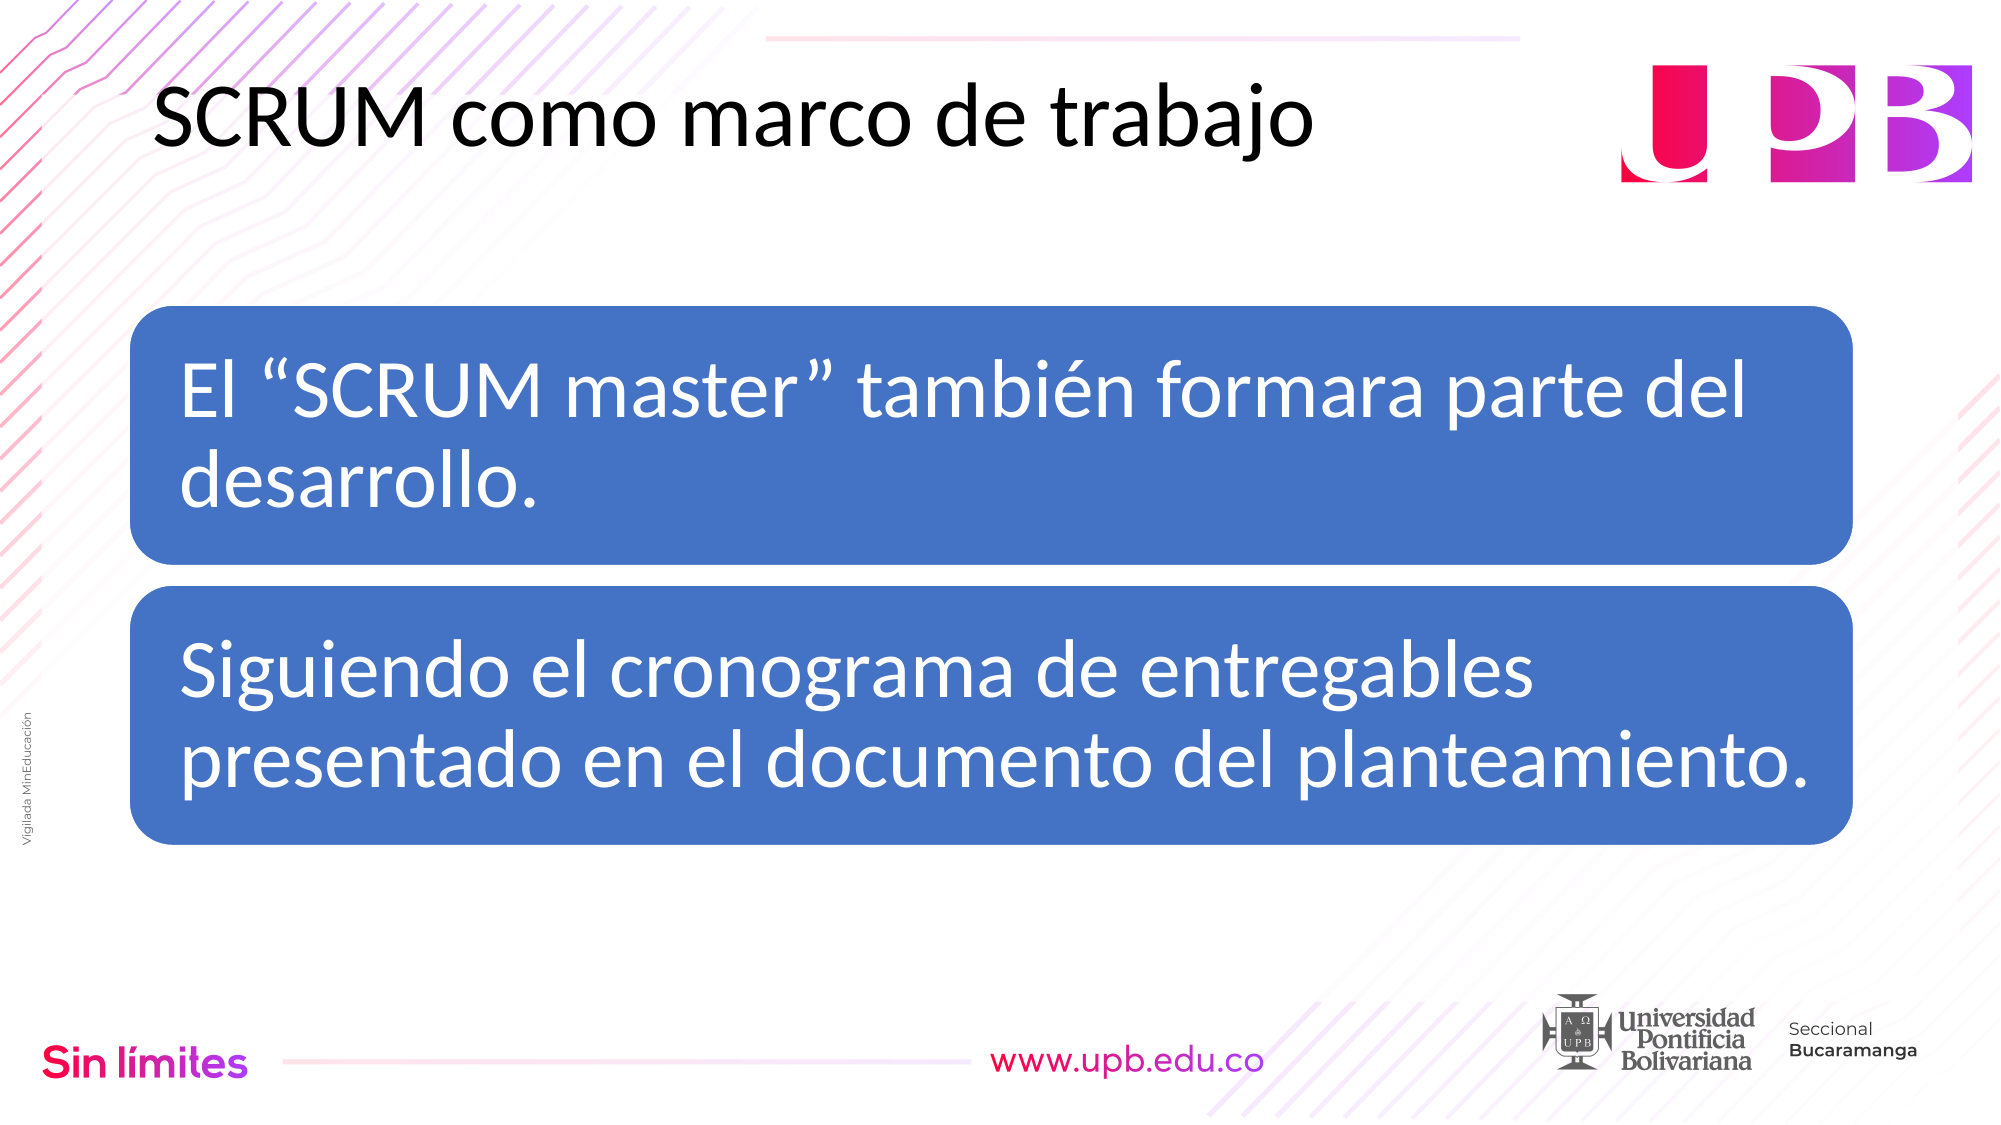

# SCRUM como marco de trabajo
El “SCRUM master” también formara parte del desarrollo.
Siguiendo el cronograma de entregables presentado en el documento del planteamiento.